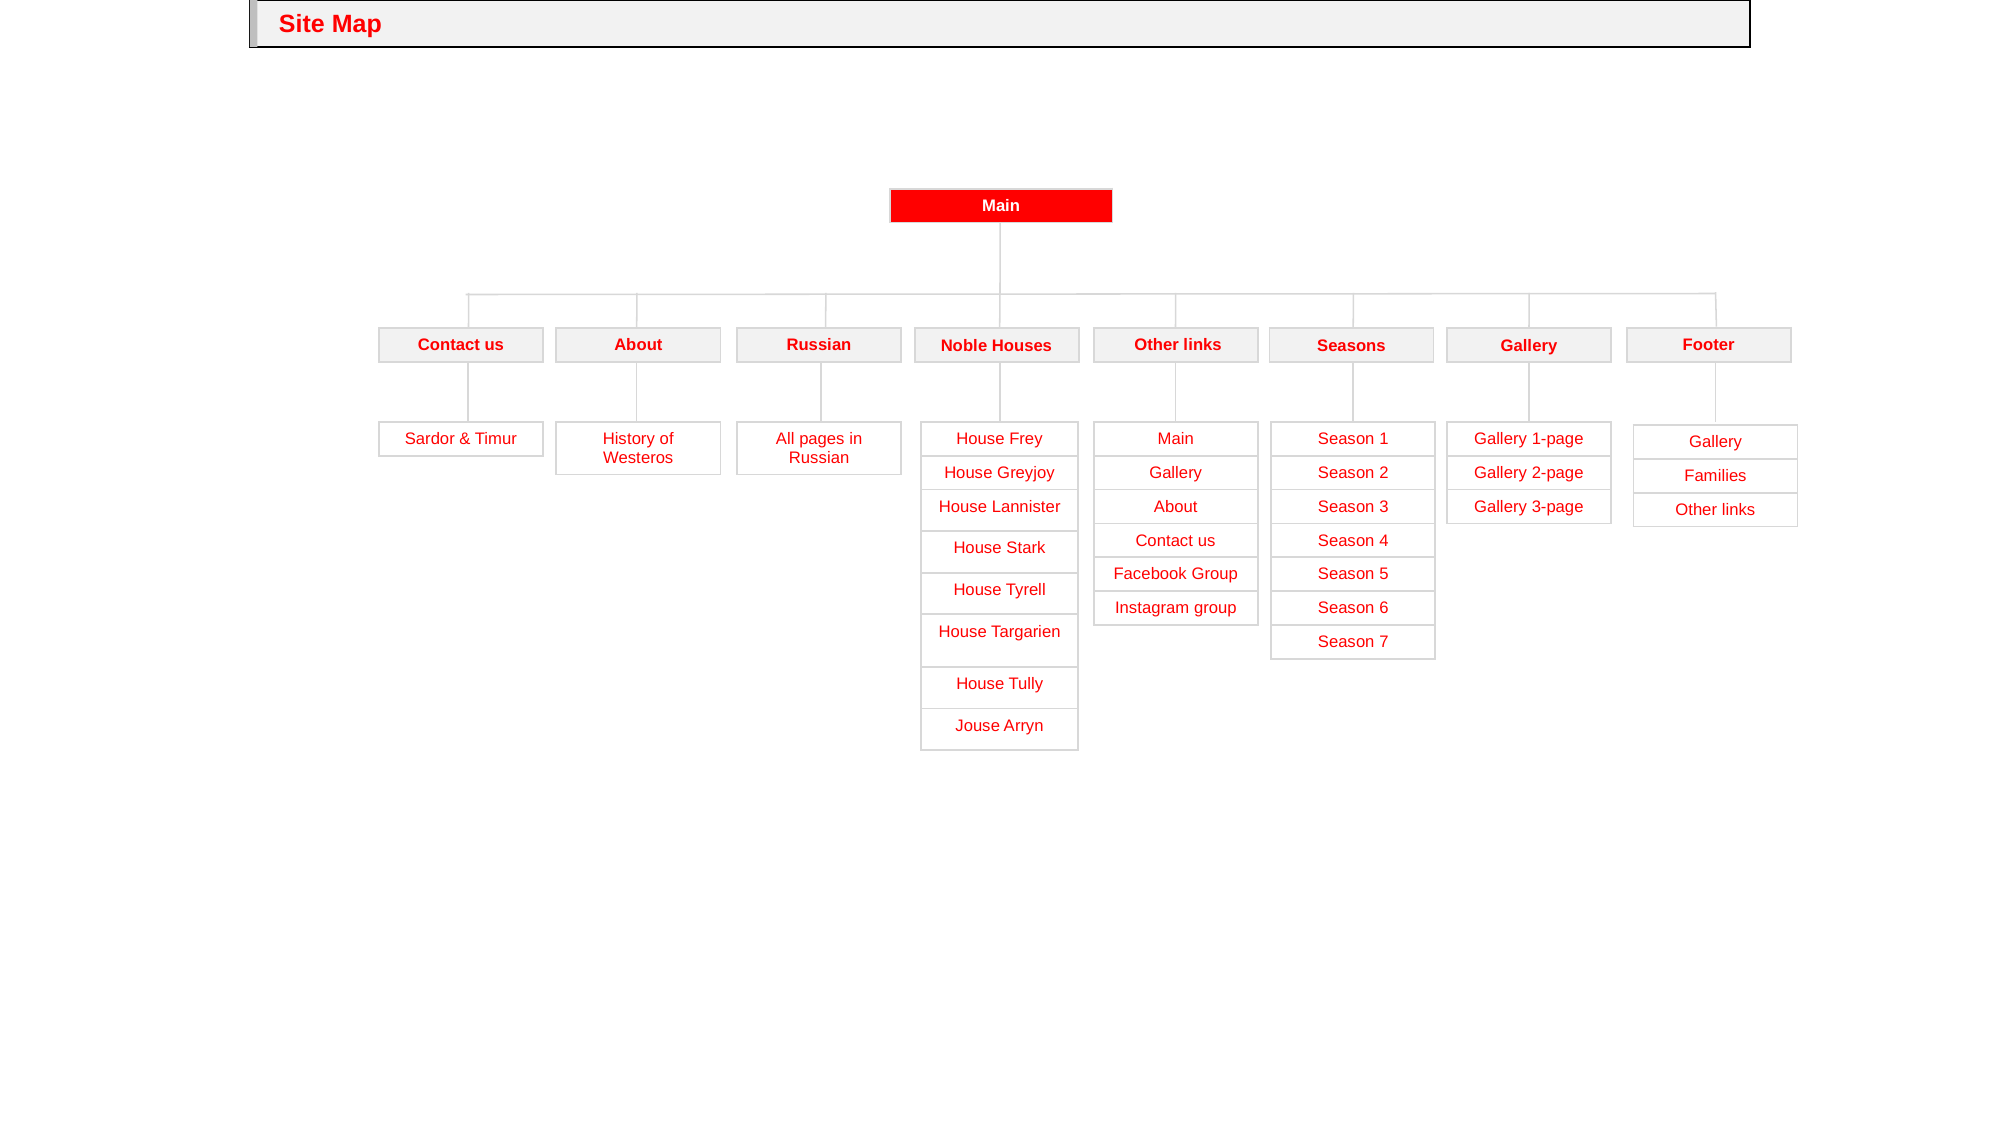

| Site Map |
| --- |
| Main |
| --- |
| Footer |
| --- |
| Contact us |
| --- |
| About |
| --- |
| Russian |
| --- |
| Other links |
| --- |
| Noble Houses |
| --- |
| Seasons |
| --- |
| Gallery |
| --- |
| Sardor & Timur |
| --- |
| History of Westeros |
| --- |
| All pages in Russian |
| --- |
| House Frey |
| --- |
| House Greyjoy |
| House Lannister |
| House Stark |
| House Tyrell |
| House Targarien |
| House Tully |
| Jouse Arryn |
| Main |
| --- |
| Gallery |
| About |
| Contact us |
| Facebook Group |
| Instagram group |
| Season 1 |
| --- |
| Season 2 |
| Season 3 |
| Season 4 |
| Season 5 |
| Season 6 |
| Season 7 |
| Gallery 1-page |
| --- |
| Gallery 2-page |
| Gallery 3-page |
| Gallery |
| --- |
| Families |
| Other links |